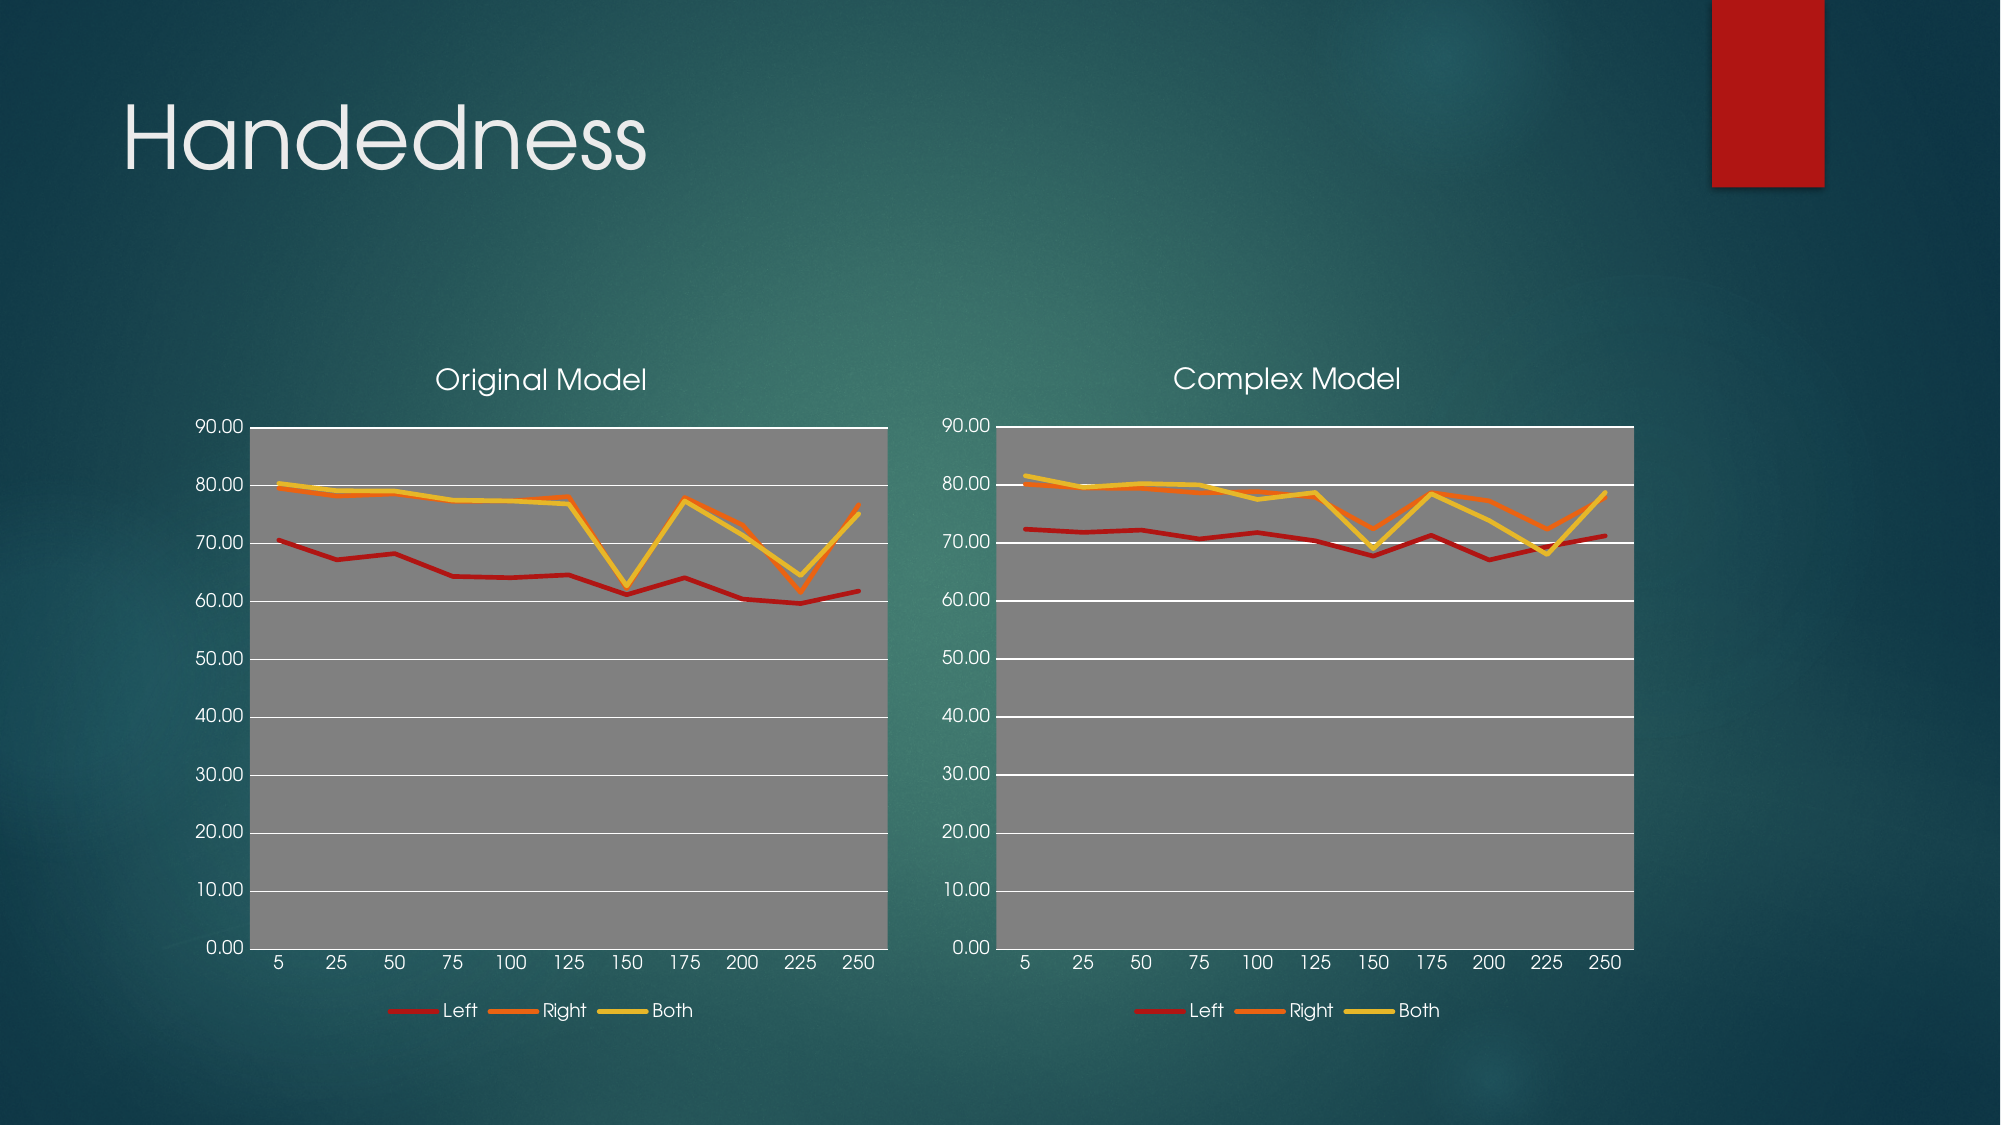

# Handedness

### Chart: Complex Model

| Category | Left | Right | Both |
|---|---|---|---|
| 5 | 72.39 | 80.15 | 81.6 |
| 25 | 71.84 | 79.49 | 79.61 |
| 50 | 72.24 | 79.42 | 80.25 |
| 75 | 70.7 | 78.64 | 80.02 |
| 100 | 71.81 | 78.86 | 77.51 |
| 125 | 70.39 | 77.9 | 78.72 |
| 150 | 67.75 | 72.43 | 69.04 |
| 175 | 71.35 | 78.7 | 78.5 |
| 200 | 67.08 | 77.27 | 73.88 |
| 225 | 69.38 | 72.38 | 68.02 |
| 250 | 71.24 | 77.85 | 78.72 |

### Chart: Original Model

| Category | Left | Right | Both |
|---|---|---|---|
| 5 | 70.61 | 79.55 | 80.39 |
| 25 | 67.2 | 78.2 | 79.12 |
| 50 | 68.28 | 78.57 | 79.07 |
| 75 | 64.34 | 77.3 | 77.5 |
| 100 | 64.12 | 77.35 | 77.36 |
| 125 | 64.61 | 78.12 | 76.83 |
| 150 | 61.18 | 62.24 | 62.71 |
| 175 | 64.12 | 77.96 | 77.36 |
| 200 | 60.43 | 73.21 | 71.45 |
| 225 | 59.67 | 61.57 | 64.48 |
| 250 | 61.82 | 76.71 | 75.14 |